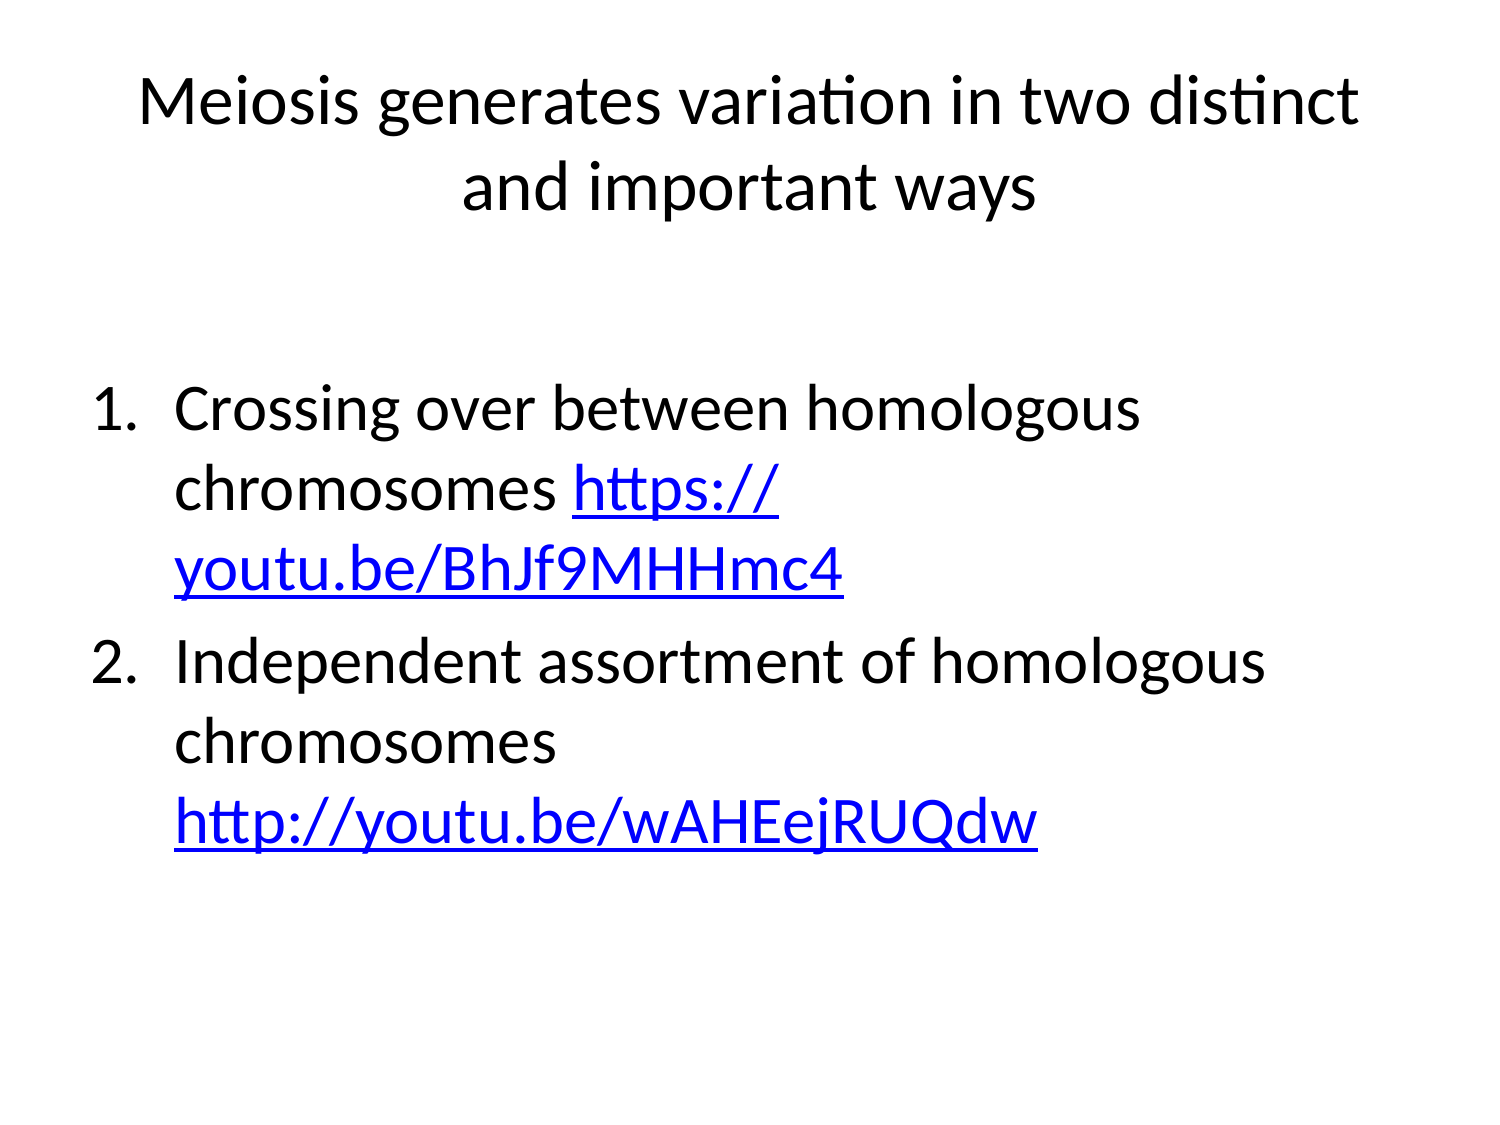

# Meiosis generates variation in two distinct and important ways
Crossing over between homologous chromosomes https://youtu.be/BhJf9MHHmc4
Independent assortment of homologous chromosomes http://youtu.be/wAHEejRUQdw